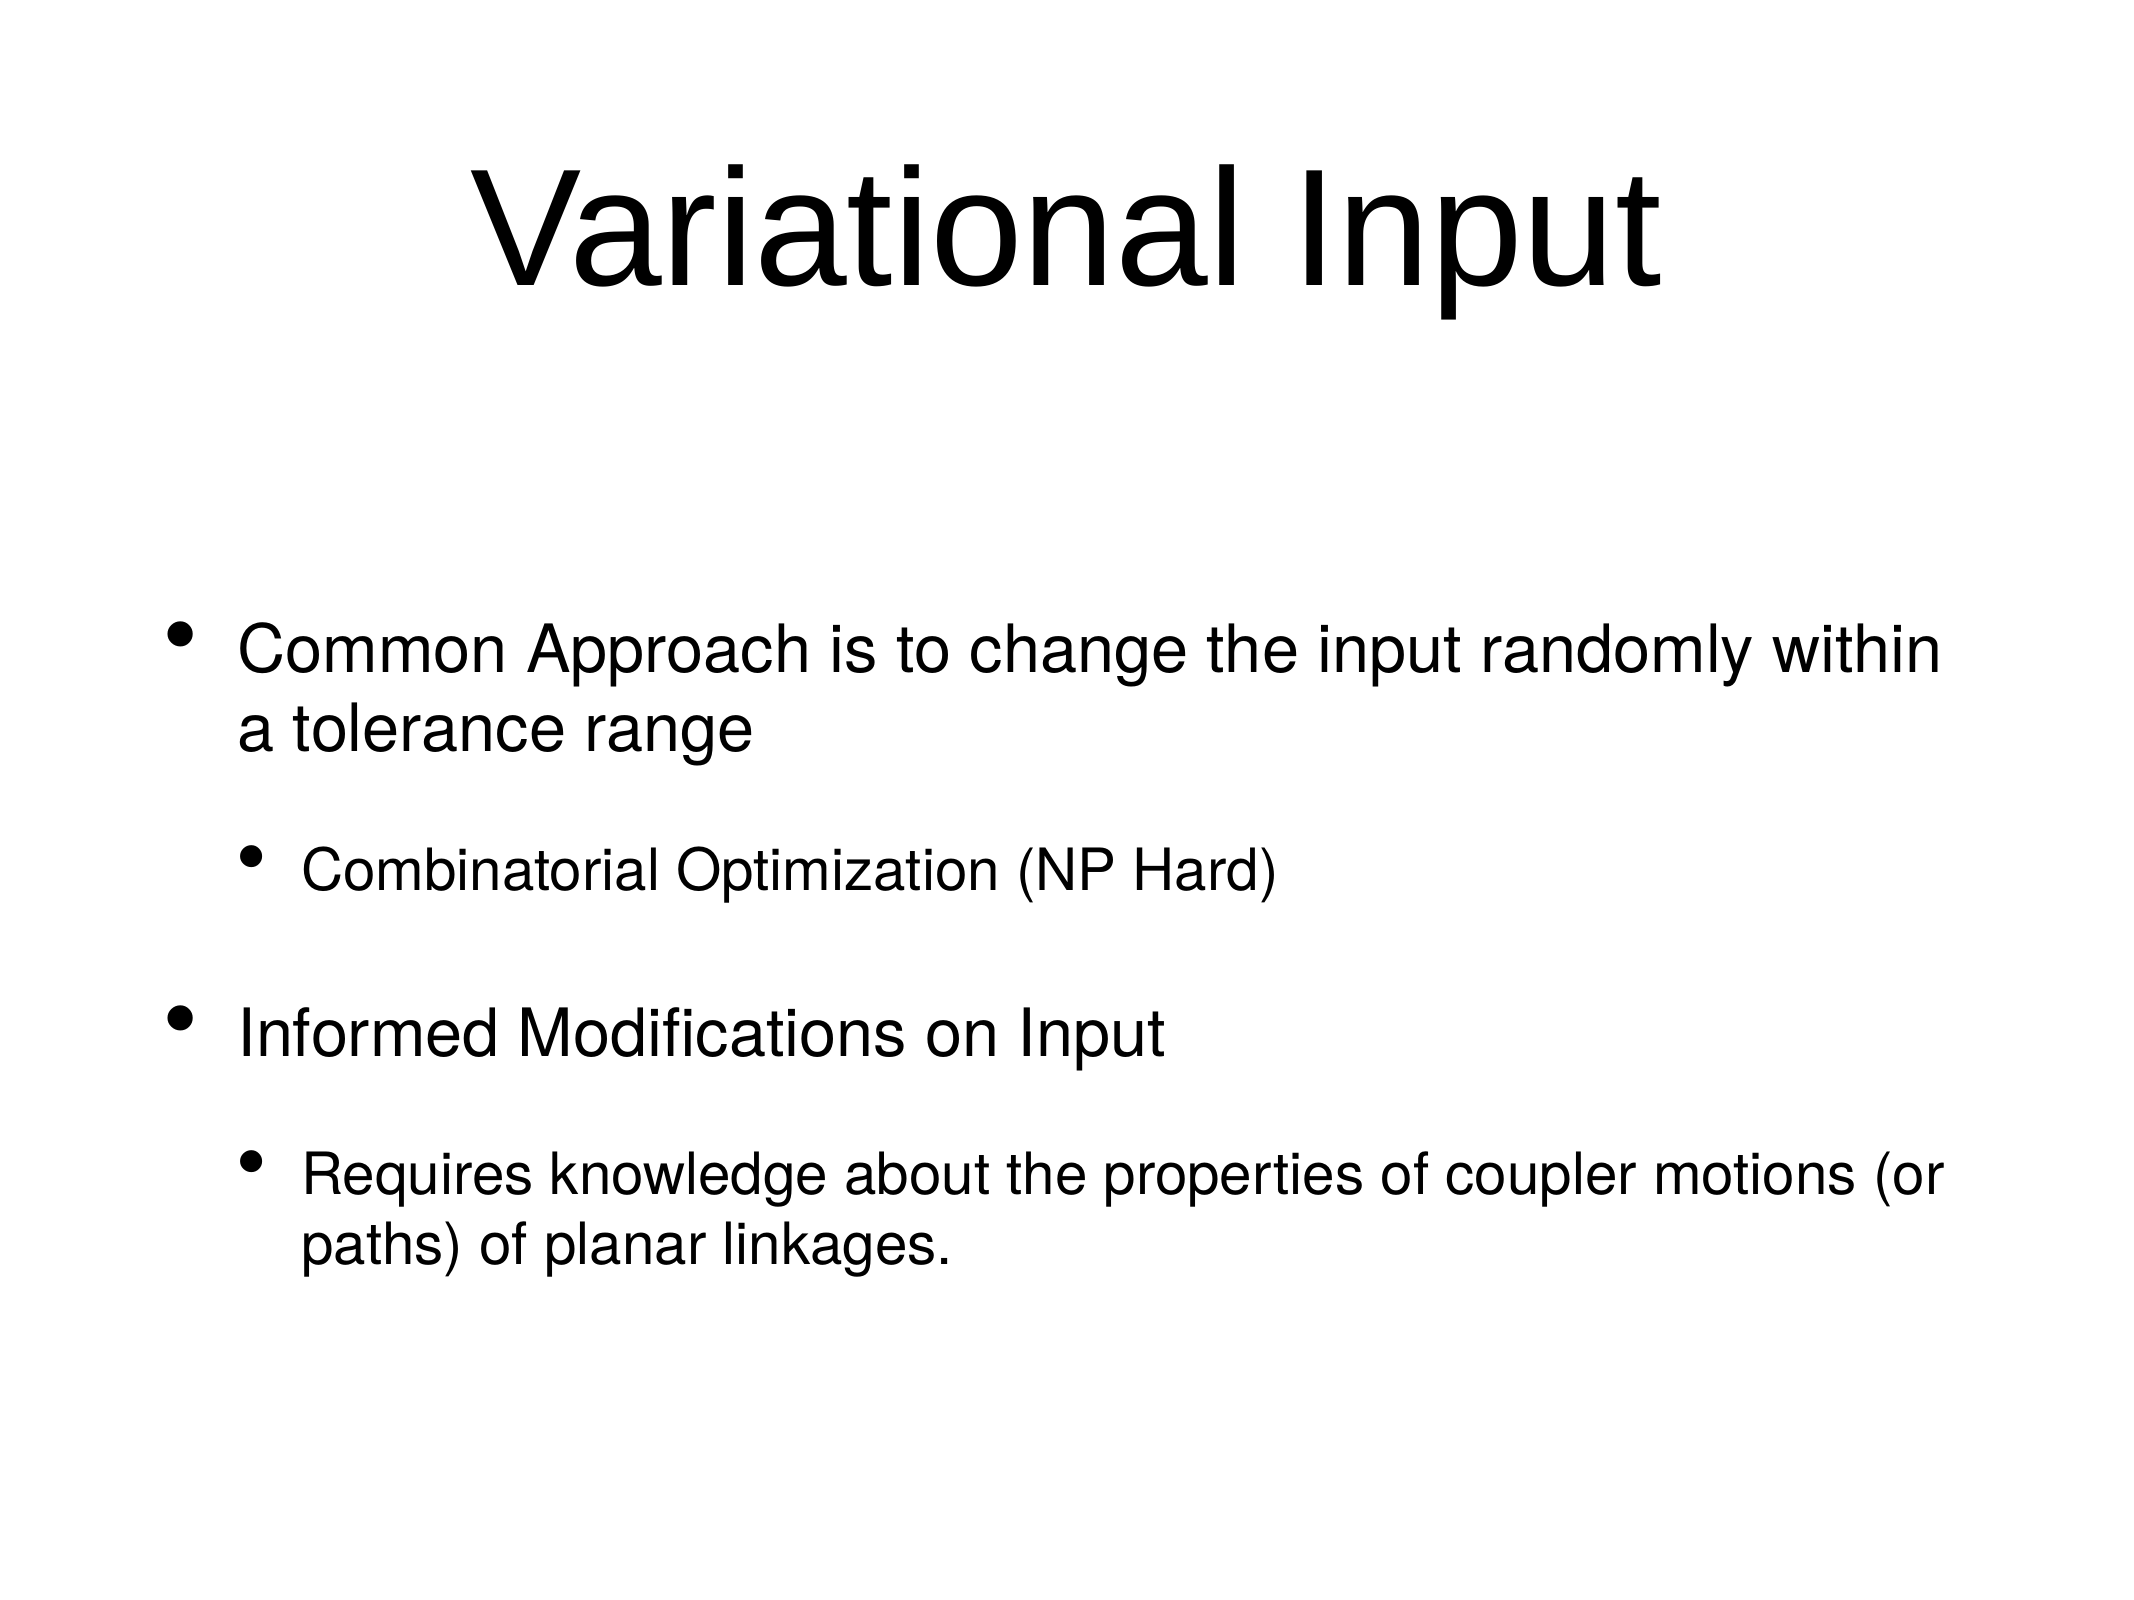

# Variational Input
Common Approach is to change the input randomly within a tolerance range
Combinatorial Optimization (NP Hard)
Informed Modifications on Input
Requires knowledge about the properties of coupler motions (or paths) of planar linkages.